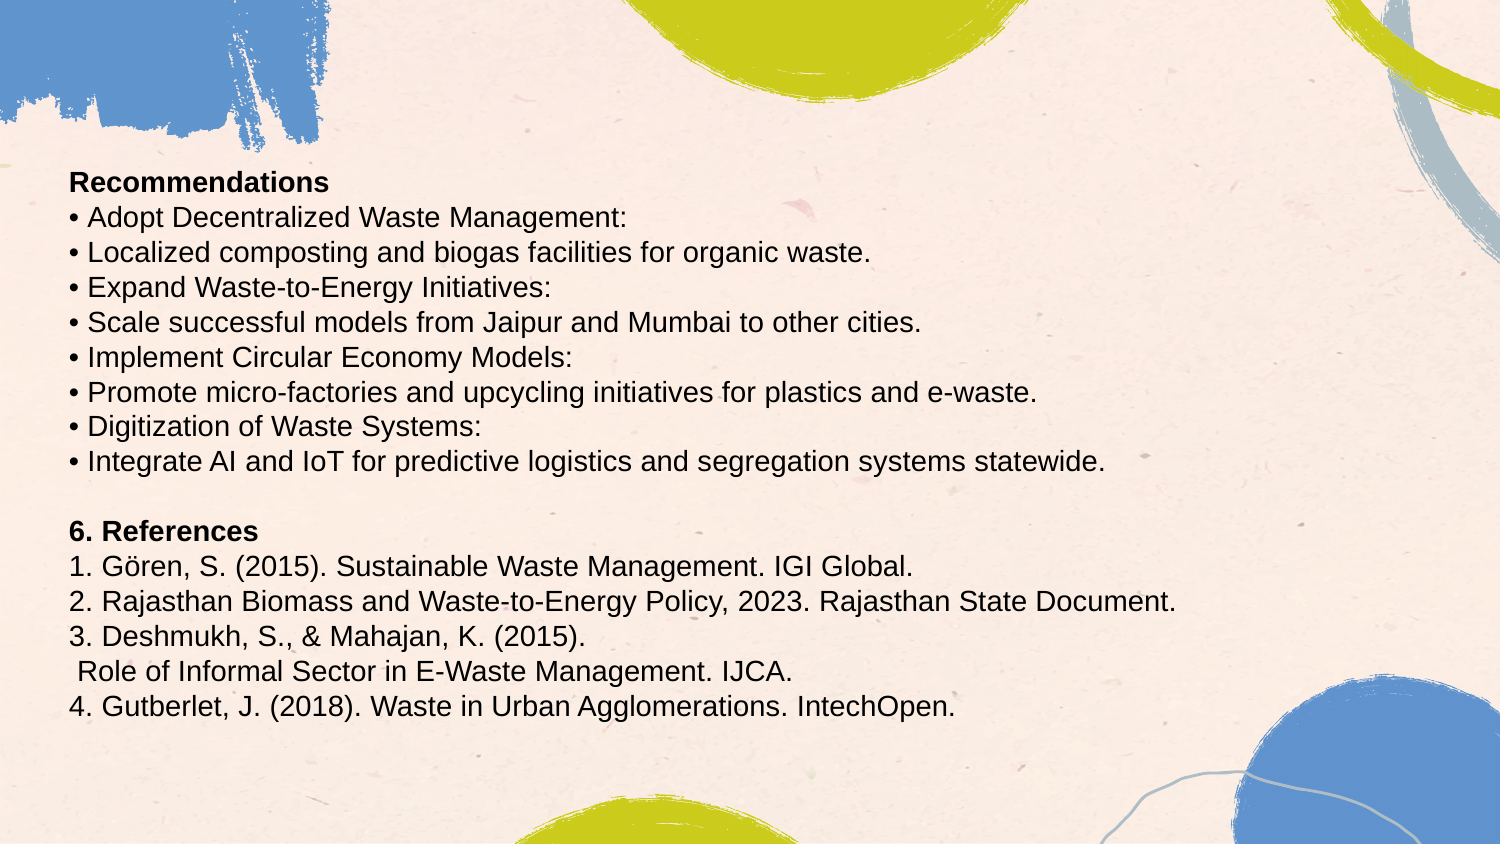

Recommendations
• Adopt Decentralized Waste Management:
• Localized composting and biogas facilities for organic waste.
• Expand Waste-to-Energy Initiatives:
• Scale successful models from Jaipur and Mumbai to other cities.
• Implement Circular Economy Models:
• Promote micro-factories and upcycling initiatives for plastics and e-waste.
• Digitization of Waste Systems:
• Integrate AI and IoT for predictive logistics and segregation systems statewide.

6. References
1. Gören, S. (2015). Sustainable Waste Management. IGI Global.
2. Rajasthan Biomass and Waste-to-Energy Policy, 2023. Rajasthan State Document.
3. Deshmukh, S., & Mahajan, K. (2015).
 Role of Informal Sector in E-Waste Management. IJCA.
4. Gutberlet, J. (2018). Waste in Urban Agglomerations. IntechOpen.